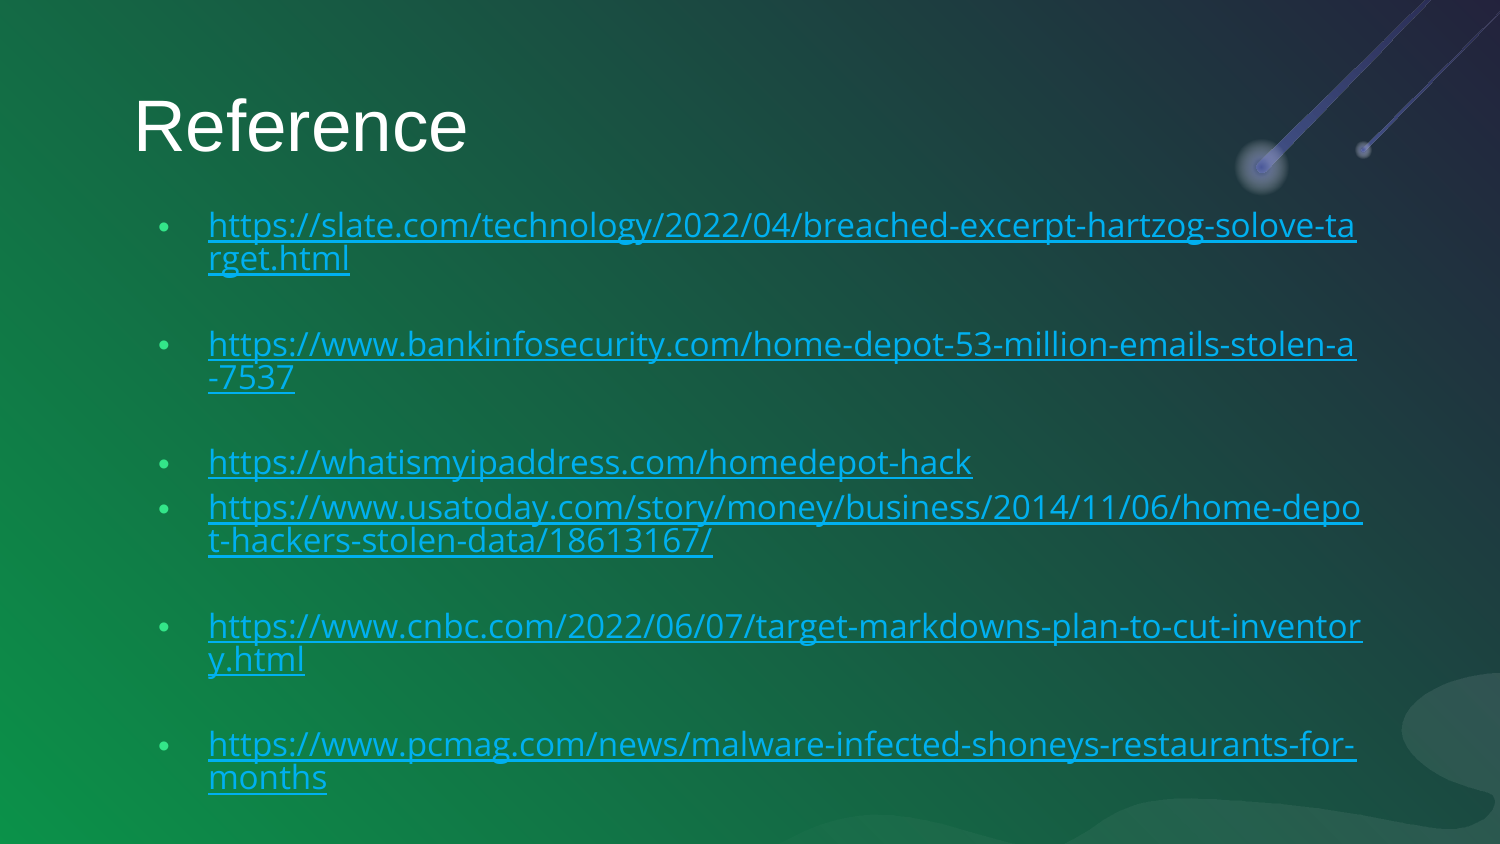

# Reference
https://slate.com/technology/2022/04/breached-excerpt-hartzog-solove-target.html​
https://www.bankinfosecurity.com/home-depot-53-million-emails-stolen-a-7537​
https://whatismyipaddress.com/homedepot-hack​
https://www.usatoday.com/story/money/business/2014/11/06/home-depot-hackers-stolen-data/18613167/​
https://www.cnbc.com/2022/06/07/target-markdowns-plan-to-cut-inventory.html​
https://www.pcmag.com/news/malware-infected-shoneys-restaurants-for-months​
https://www.scmagazine.com/news/security-news/hacker-served-shoneys-pos-malware-for-three-months